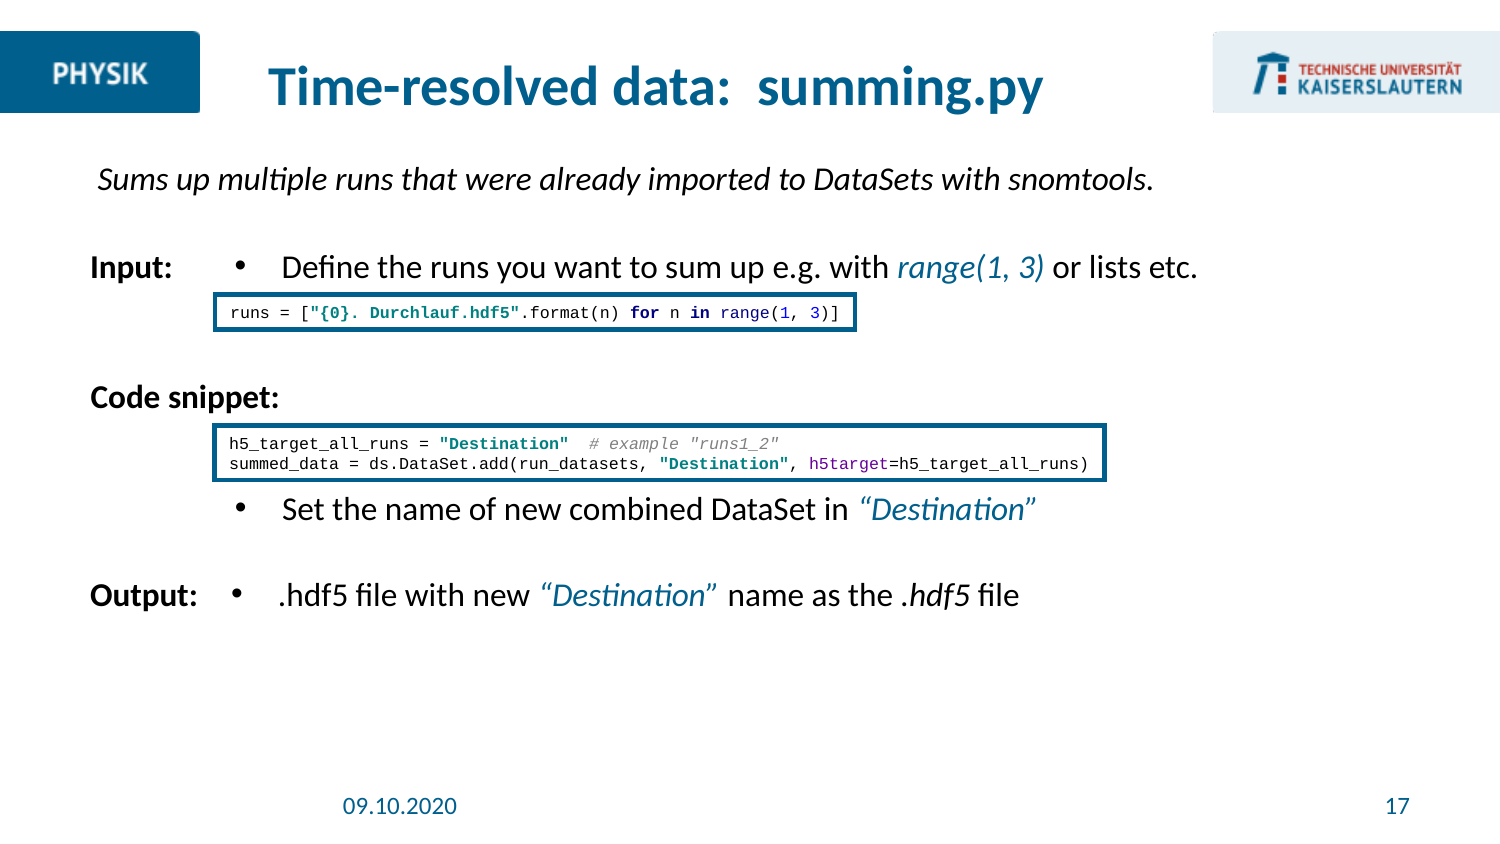

Time-resolved data:  summing.py
Sums up multiple runs that were already imported to DataSets with snomtools.
Input:
Define the runs you want to sum up e.g. with range(1, 3) or lists etc.
runs = ["{0}. Durchlauf.hdf5".format(n) for n in range(1, 3)]
Code snippet:
h5_target_all_runs = "Destination"  # example "runs1_2"
summed_data = ds.DataSet.add(run_datasets, "Destination", h5target=h5_target_all_runs)
Set the name of new combined DataSet in “Destination”
Output:
.hdf5 file with new “Destination” name as the .hdf5 file
09.10.2020
17